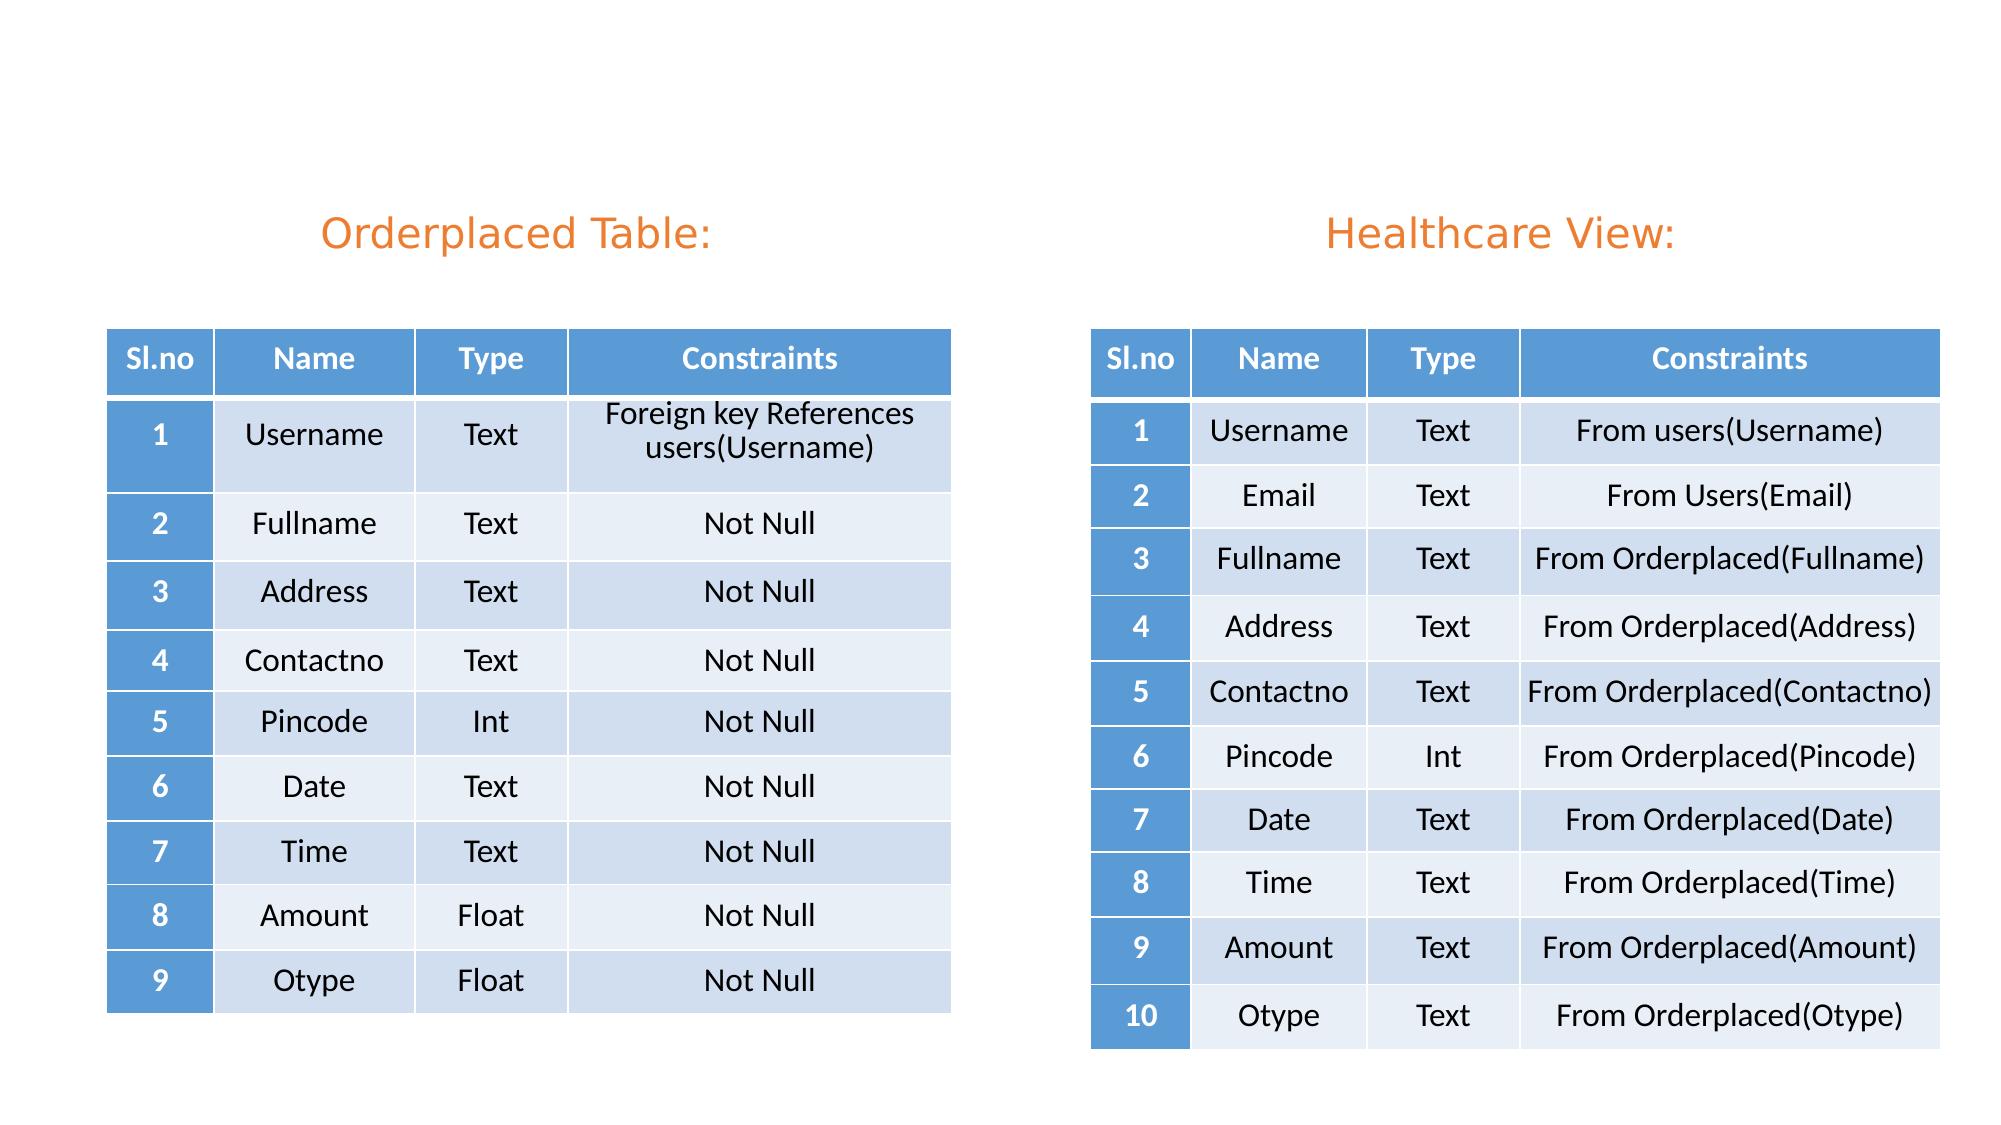

Orderplaced Table:
Healthcare View:
| Sl.no | Name | Type | Constraints |
| --- | --- | --- | --- |
| 1 | Username | Text | Foreign key References users(Username) |
| 2 | Fullname | Text | Not Null |
| 3 | Address | Text | Not Null |
| 4 | Contactno | Text | Not Null |
| 5 | Pincode | Int | Not Null |
| 6 | Date | Text | Not Null |
| 7 | Time | Text | Not Null |
| 8 | Amount | Float | Not Null |
| 9 | Otype | Float | Not Null |
| Sl.no | Name | Type | Constraints |
| --- | --- | --- | --- |
| 1 | Username | Text | From users(Username) |
| 2 | Email | Text | From Users(Email) |
| 3 | Fullname | Text | From Orderplaced(Fullname) |
| 4 | Address | Text | From Orderplaced(Address) |
| 5 | Contactno | Text | From Orderplaced(Contactno) |
| 6 | Pincode | Int | From Orderplaced(Pincode) |
| 7 | Date | Text | From Orderplaced(Date) |
| 8 | Time | Text | From Orderplaced(Time) |
| 9 | Amount | Text | From Orderplaced(Amount) |
| 10 | Otype | Text | From Orderplaced(Otype) |